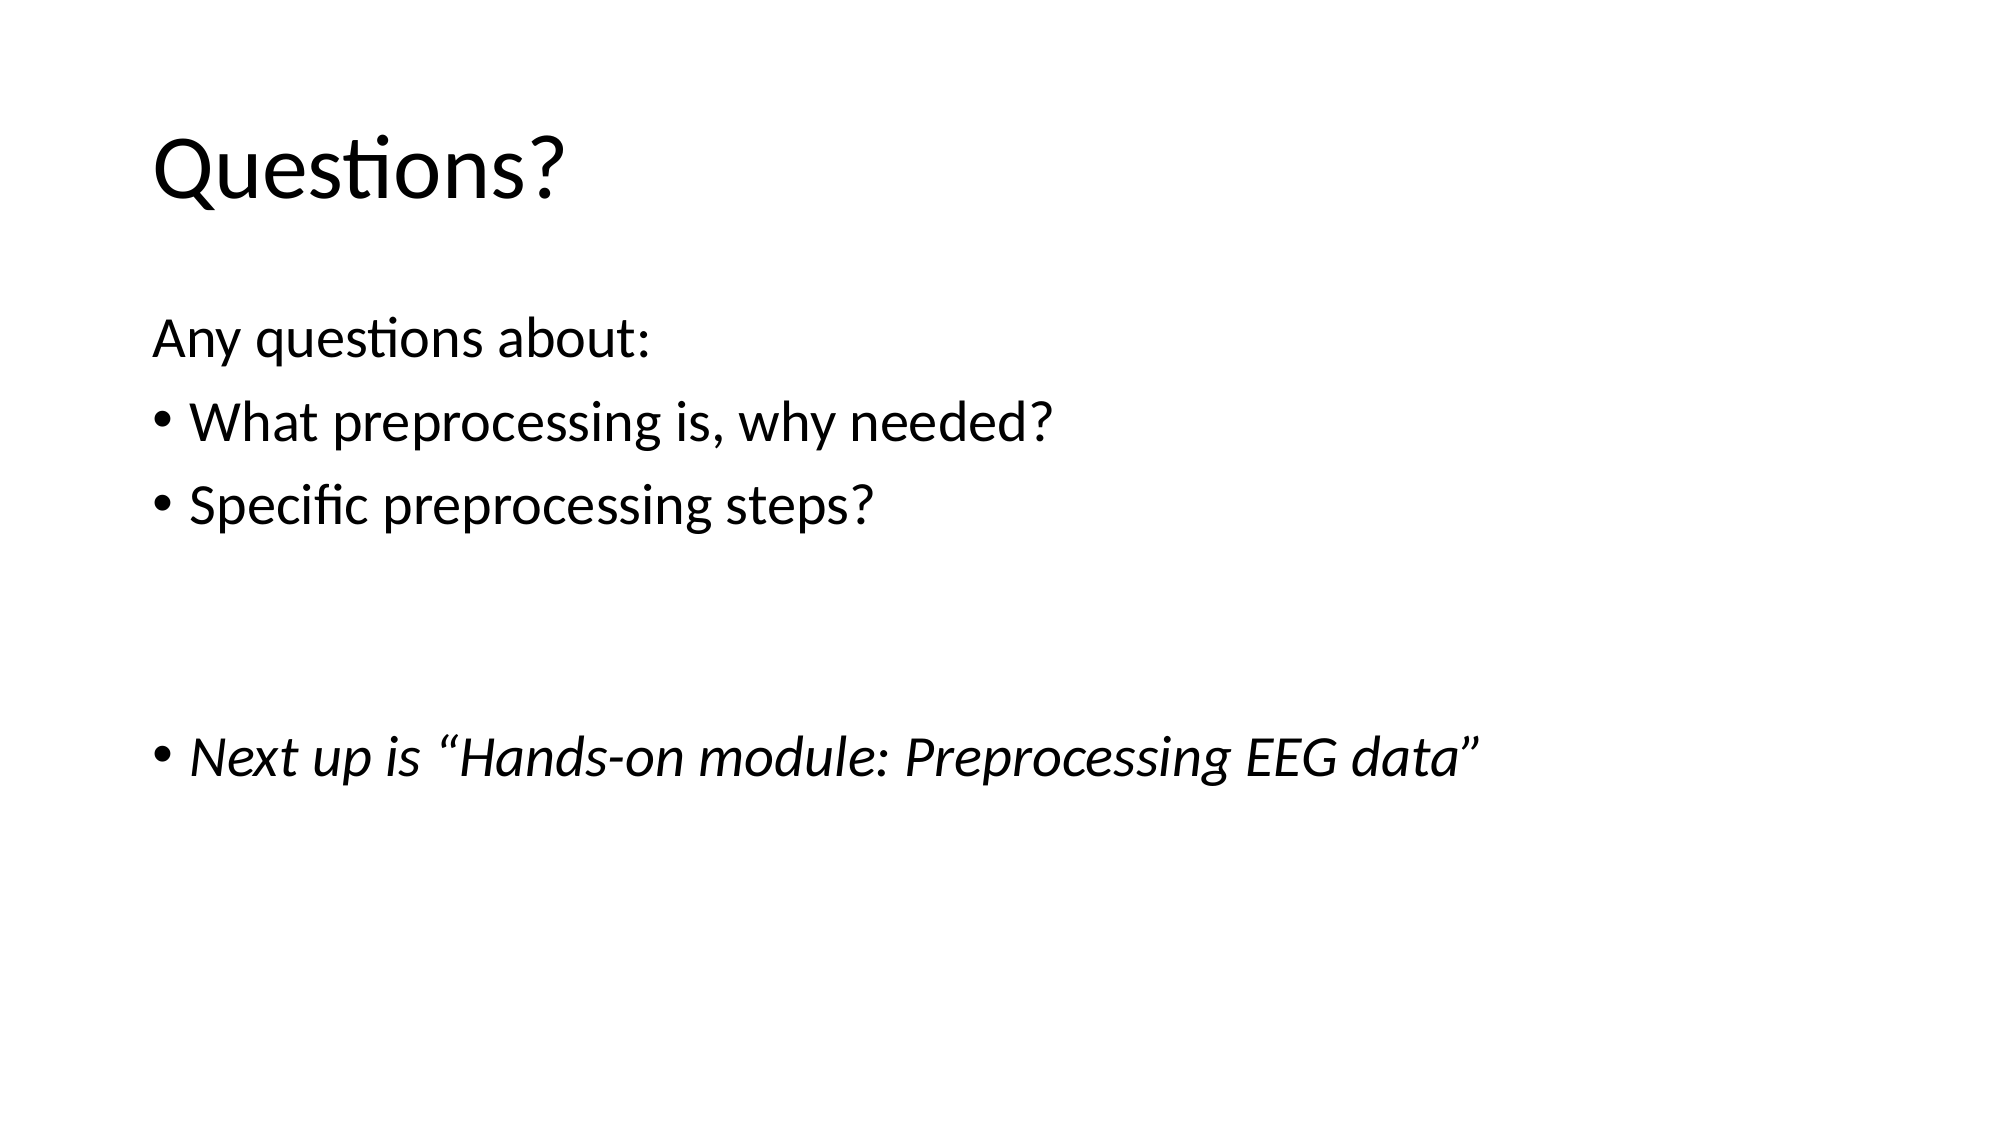

# Questions?
Any questions about:
What preprocessing is, why needed?
Specific preprocessing steps?

Next up is “Hands-on module: Preprocessing EEG data”